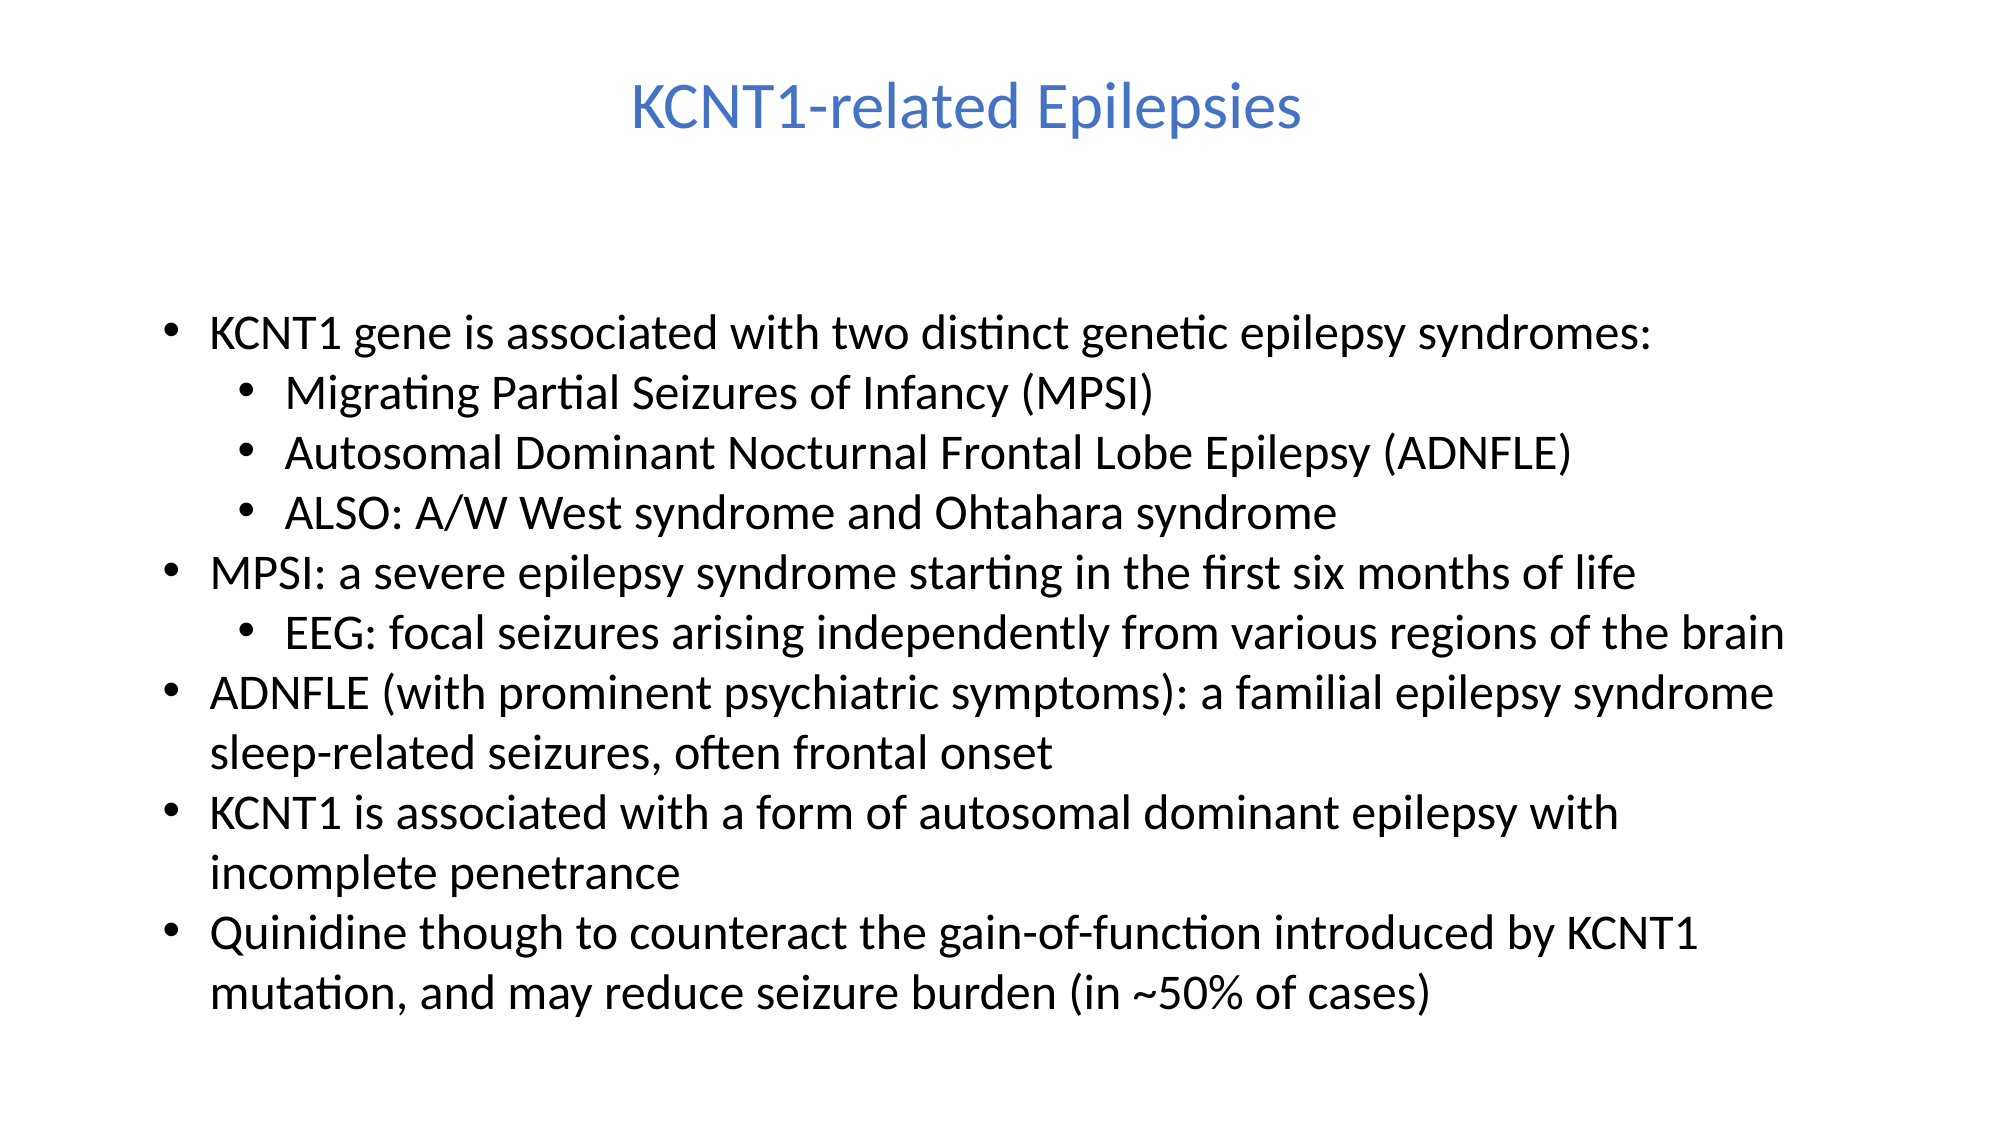

# KCNT1-related Epilepsies

KCNT1 gene is associated with two distinct genetic epilepsy syndromes:
Migrating Partial Seizures of Infancy (MPSI)
Autosomal Dominant Nocturnal Frontal Lobe Epilepsy (ADNFLE)
ALSO: A/W West syndrome and Ohtahara syndrome
MPSI: a severe epilepsy syndrome starting in the first six months of life
EEG: focal seizures arising independently from various regions of the brain
ADNFLE (with prominent psychiatric symptoms): a familial epilepsy syndrome sleep-related seizures, often frontal onset
KCNT1 is associated with a form of autosomal dominant epilepsy with incomplete penetrance
Quinidine though to counteract the gain-of-function introduced by KCNT1 mutation, and may reduce seizure burden (in ~50% of cases)